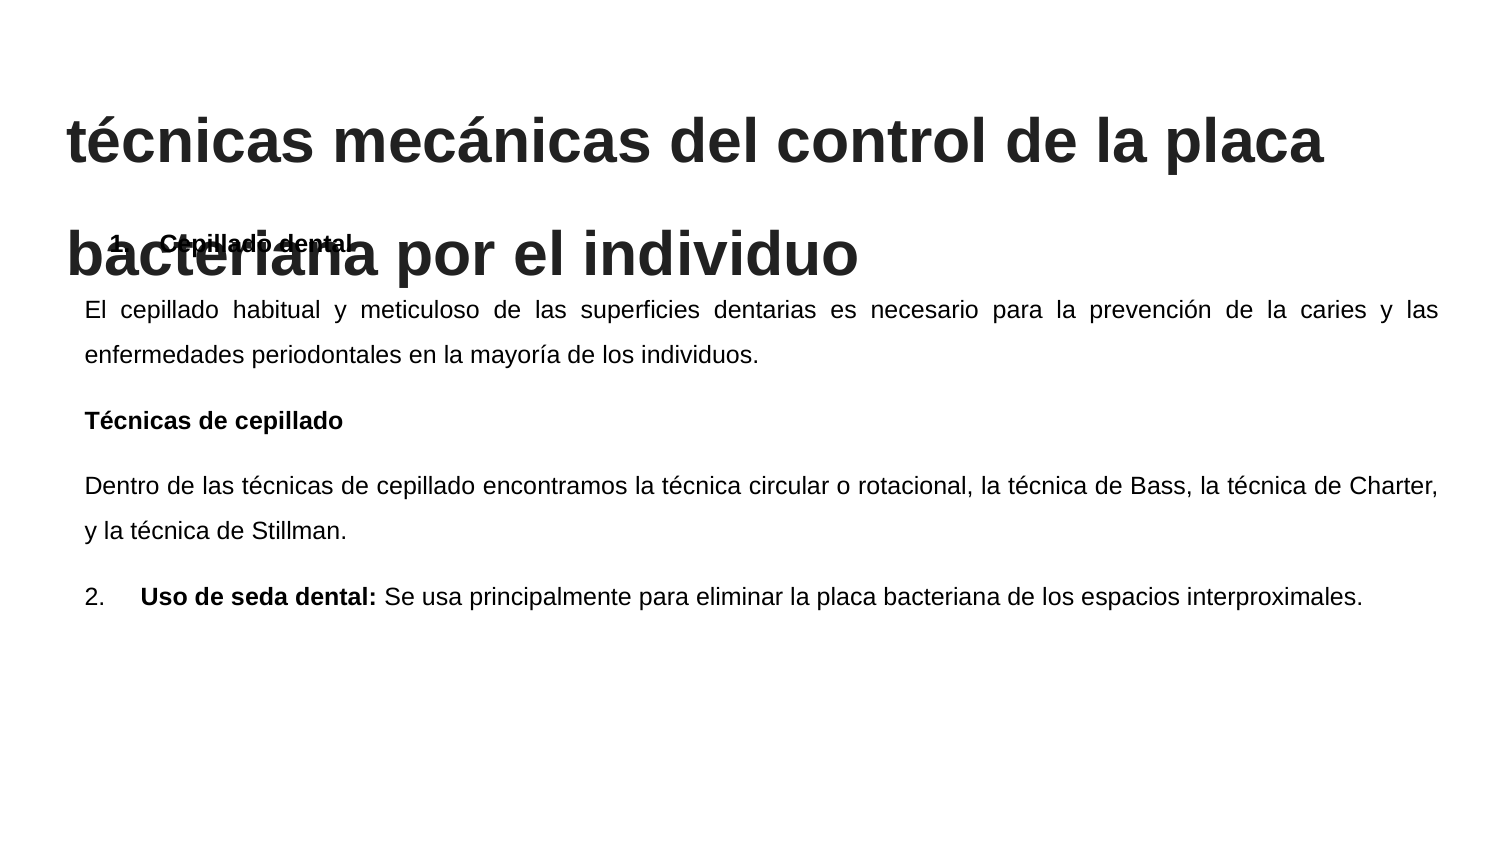

# técnicas mecánicas del control de la placa bacteriana por el individuo

Cepillado dental
El cepillado habitual y meticuloso de las superficies dentarias es necesario para la prevención de la caries y las enfermedades periodontales en la mayoría de los individuos.
Técnicas de cepillado
Dentro de las técnicas de cepillado encontramos la técnica circular o rotacional, la técnica de Bass, la técnica de Charter, y la técnica de Stillman.
2.     Uso de seda dental: Se usa principalmente para eliminar la placa bacteriana de los espacios interproximales.